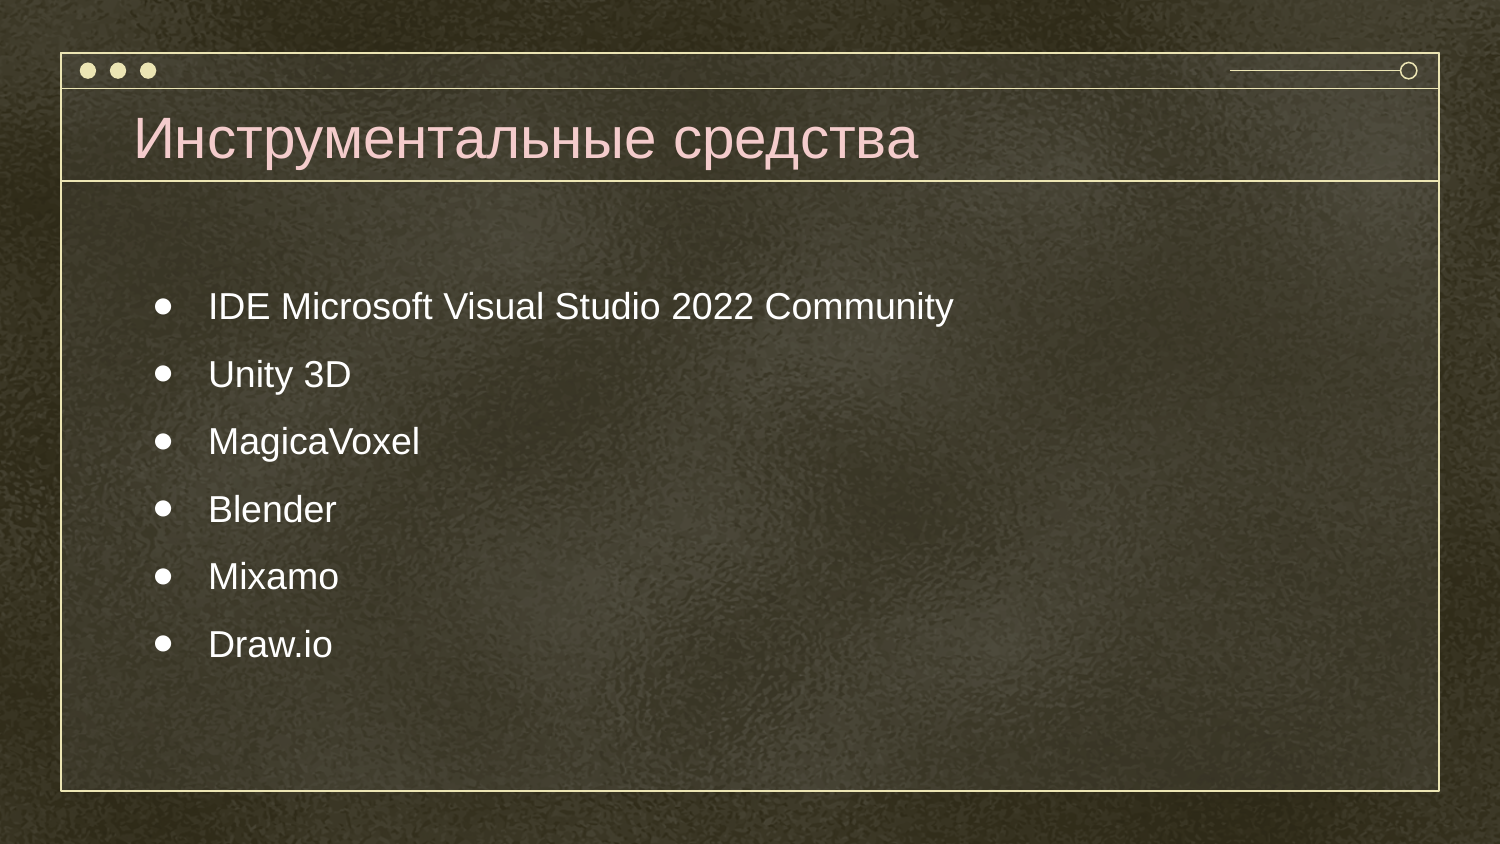

# Инструментальные средства
IDE Microsoft Visual Studio 2022 Community
Unity 3D
MagicaVoxel
Blender
Mixamo
Draw.io